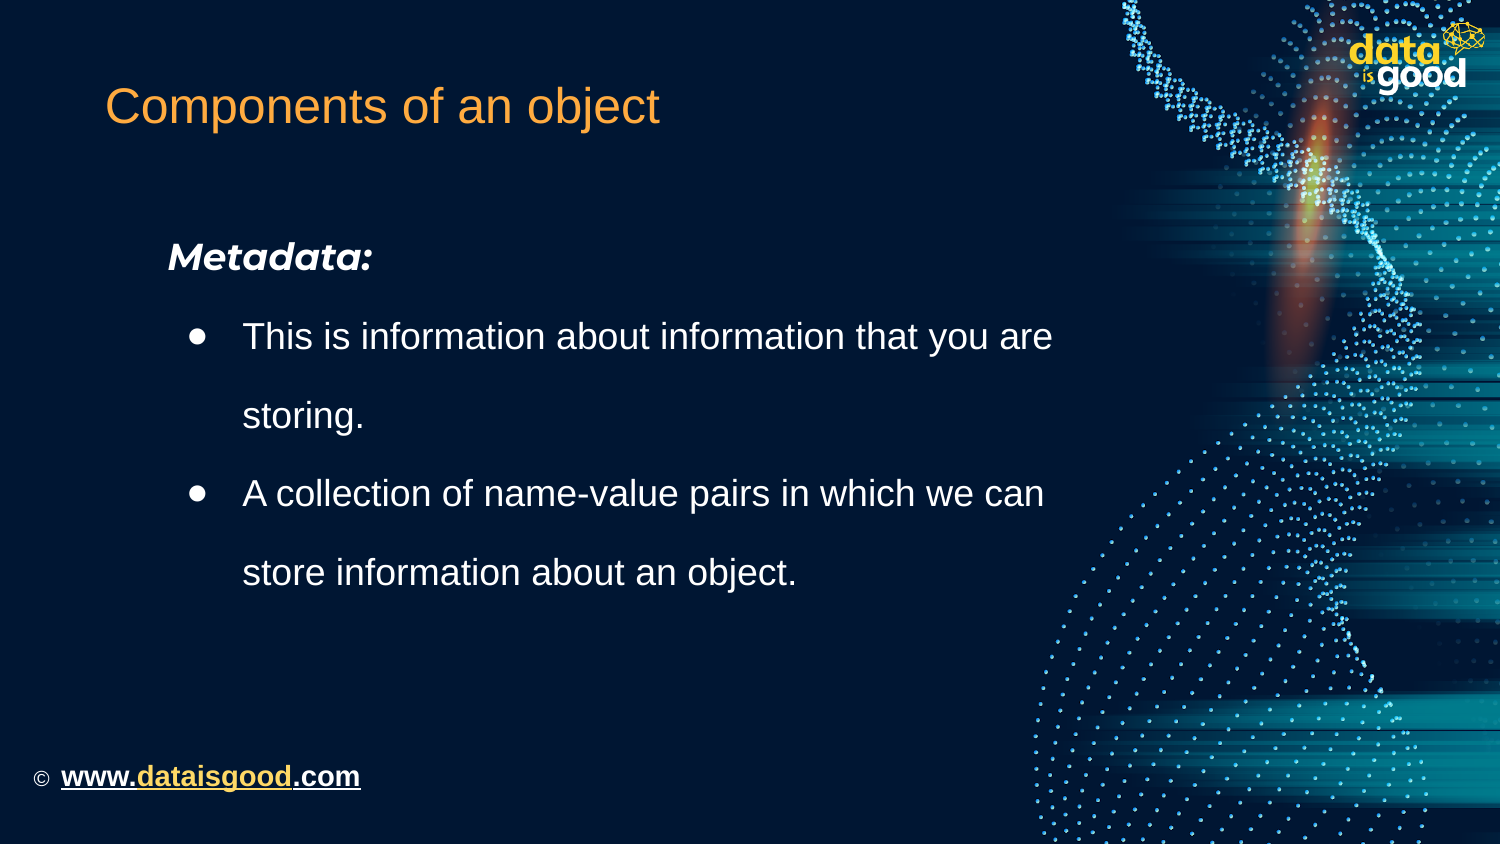

# Components of an object
Metadata:
This is information about information that you are storing.
A collection of name-value pairs in which we can store information about an object.